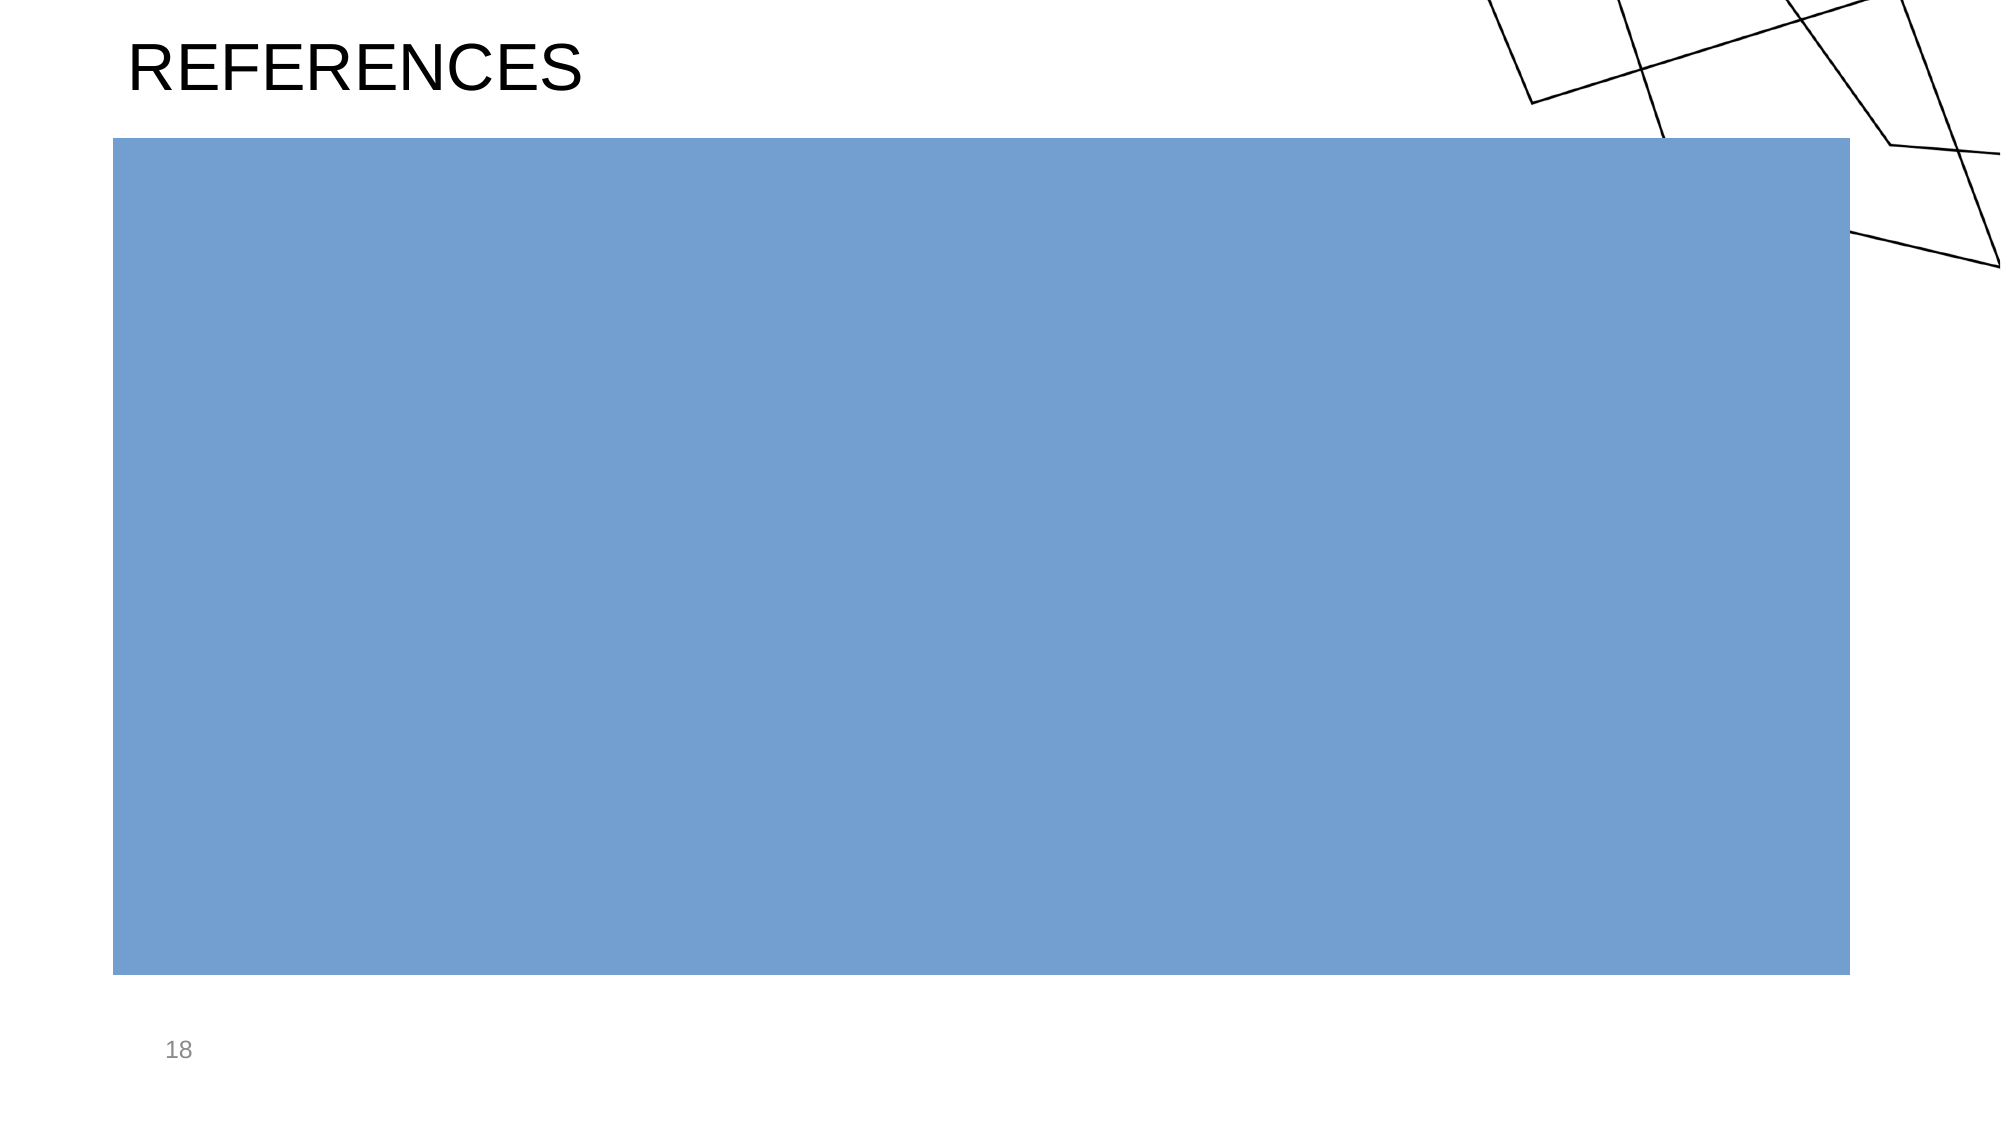

# References
Moghar, A., & Hamiche, M. (2020). Stock Market Prediction Using LSTM Recurrent Neural Network. Procedia Computer Science, 170, 1168–1173. https://doi.org/10.1016/j.procs.2020.03.049
‌Wikipedia Contributors. (2019, August 3). Stock market prediction. Wikipedia; Wikimedia Foundation. https://en.wikipedia.org/wiki/Stock_market_prediction
‌(2021). Capital.com. https://capital.com/stock-market-prediction-definition
‌Sector Analysis: Definition, Framework, Factors, How to do it. (n.d.). Www.strike.money. https://www.strike.money/fundamental-analysis/sector-analysis
‌Shaban, W. M., Ashraf, E., & Ahmed Elsaid Slama. (2023). SMP-DL: a novel stock market prediction approach based on deep learning for effective trend forecasting. Neural Computing and Applications. https://doi.org/10.1007/s00521-023-09179-4
‌Shaban, W. M., Ashraf, E., & Ahmed Elsaid Slama. (2023). SMP-DL: a novel stock market prediction approach based on deep learning for effective trend forecasting. Neural Computing and Applications. https://doi.org/10.1007/s00521-023-09179-4
‌Mintarya, L. N., Halim, J. N. M., Angie, C., Achmad, S., & Kurniawan, A. (2023). Machine learning approaches in stock market prediction: A systematic literature review. Procedia Computer Science, 216, 96–102. https://doi.org/10.1016/j.procs.2022.12.115

18